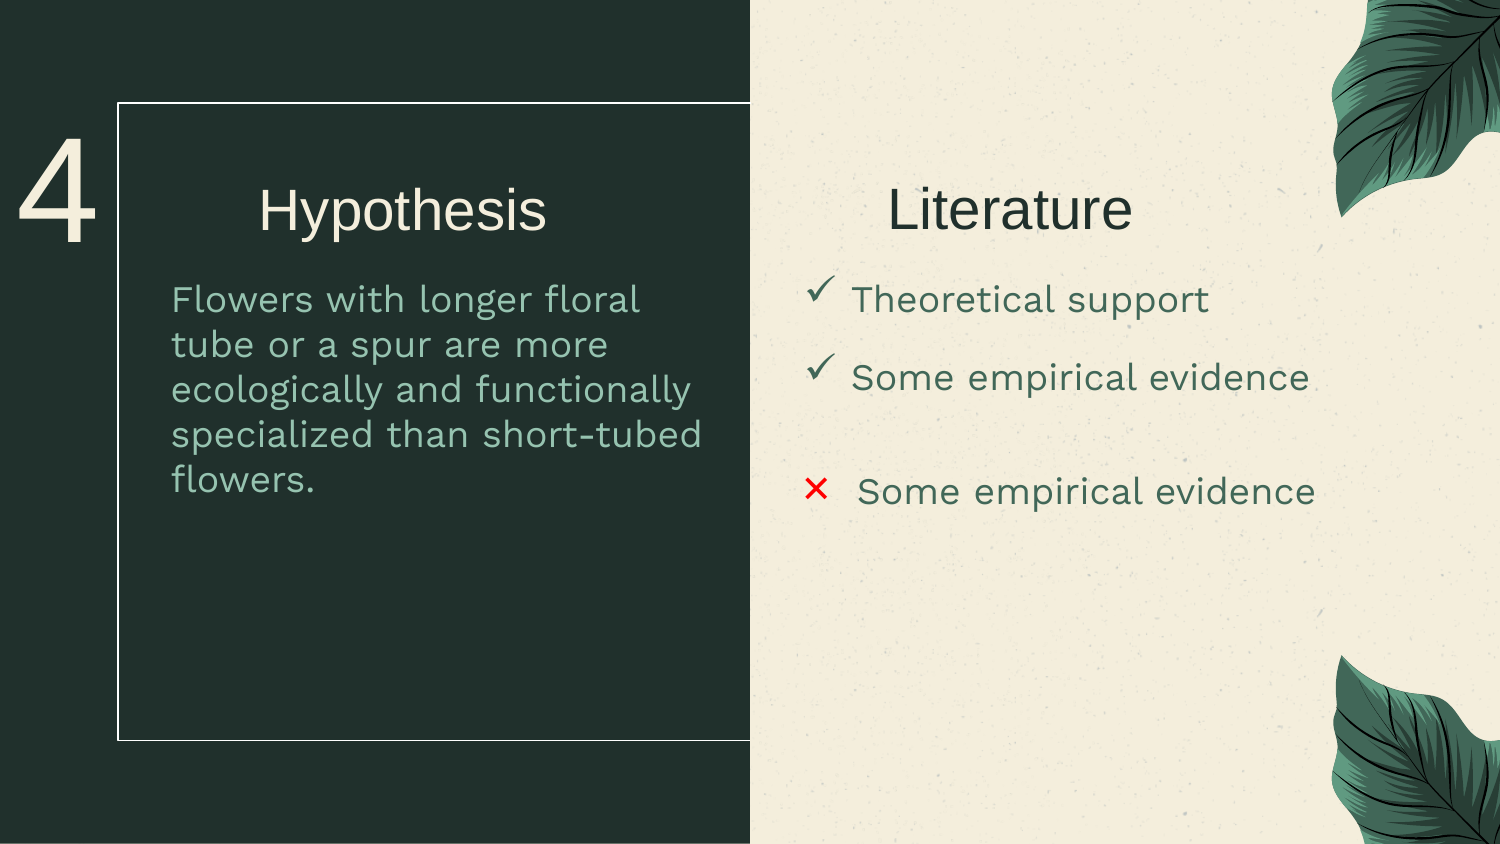

4
Literature
# Hypothesis
Flowers with longer floral tube or a spur are more ecologically and functionally specialized than short-tubed flowers.
Theoretical support
Some empirical evidence
Some empirical evidence